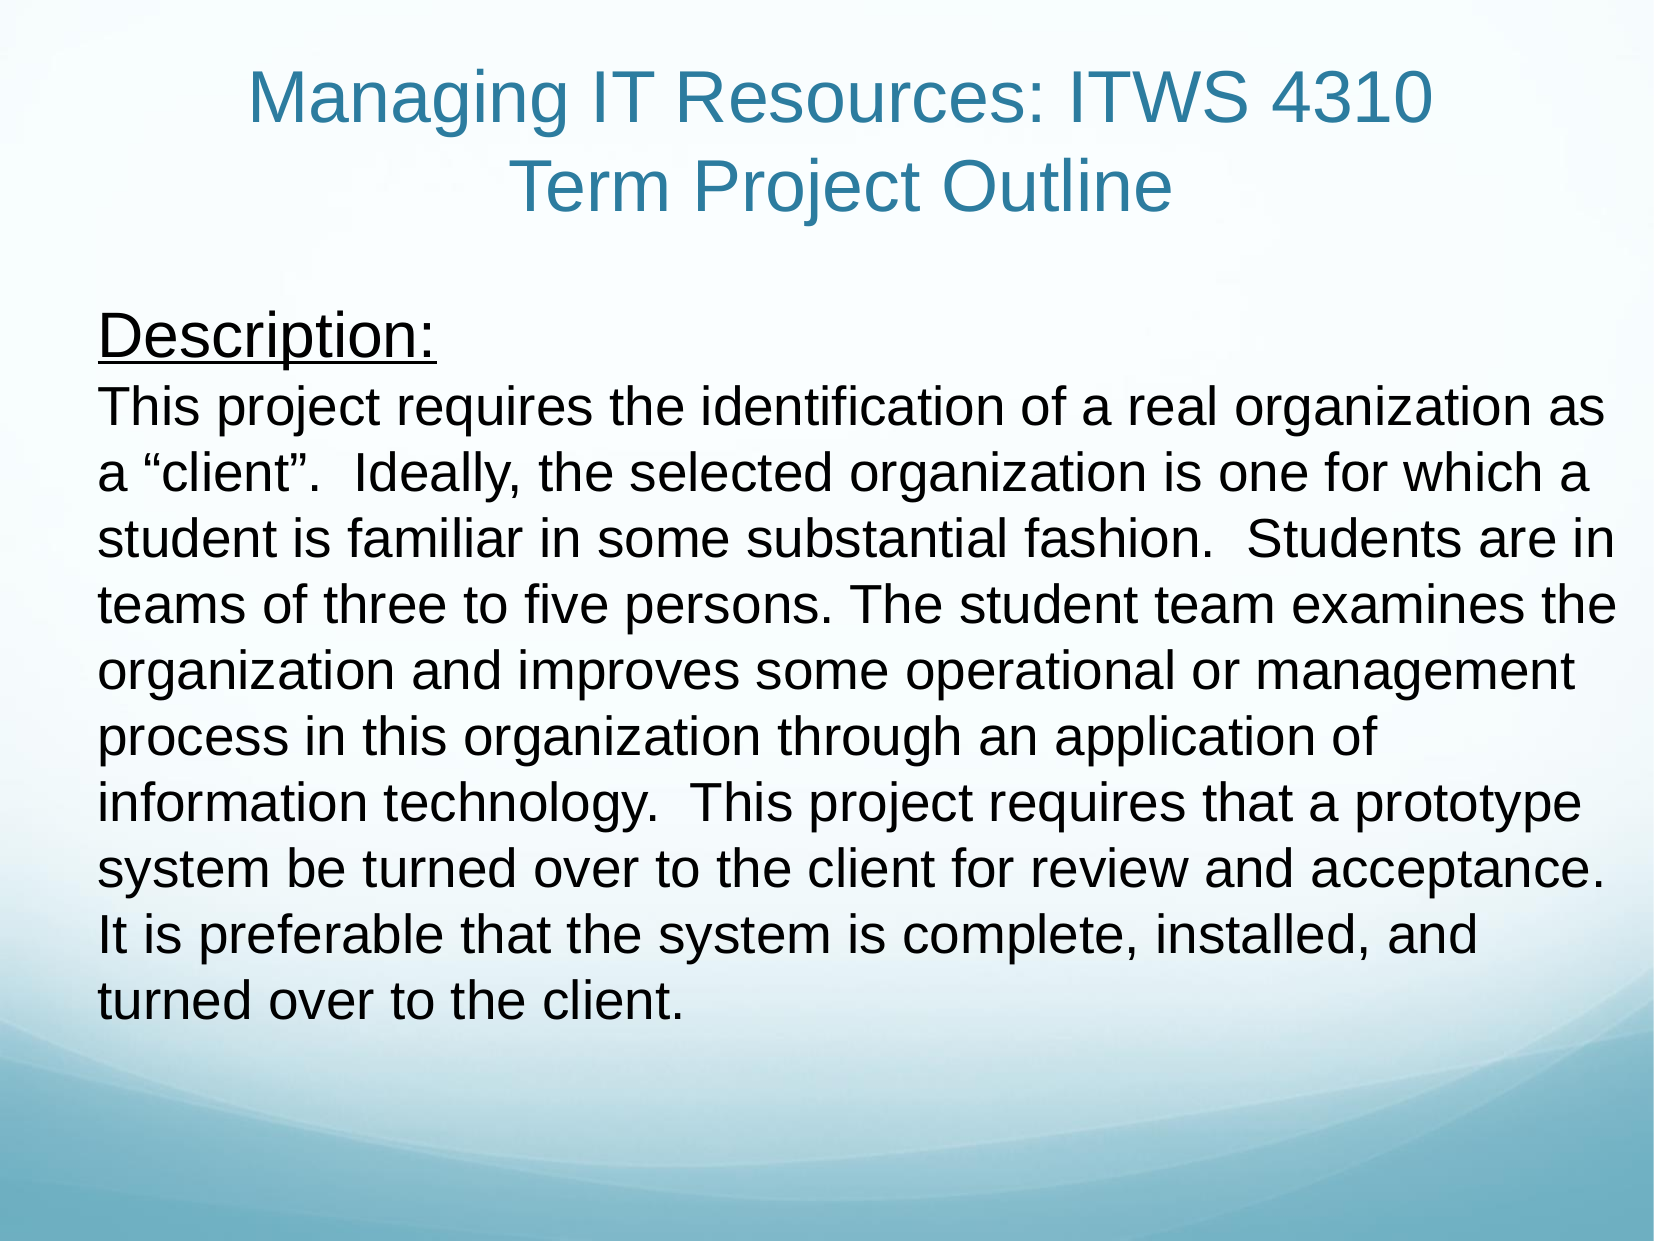

# Managing IT Resources: ITWS 4310 Term Project Outline
Description:
This project requires the identification of a real organization as a “client”.  Ideally, the selected organization is one for which a student is familiar in some substantial fashion.  Students are in teams of three to five persons. The student team examines the organization and improves some operational or management process in this organization through an application of information technology.  This project requires that a prototype system be turned over to the client for review and acceptance.  It is preferable that the system is complete, installed, and turned over to the client.